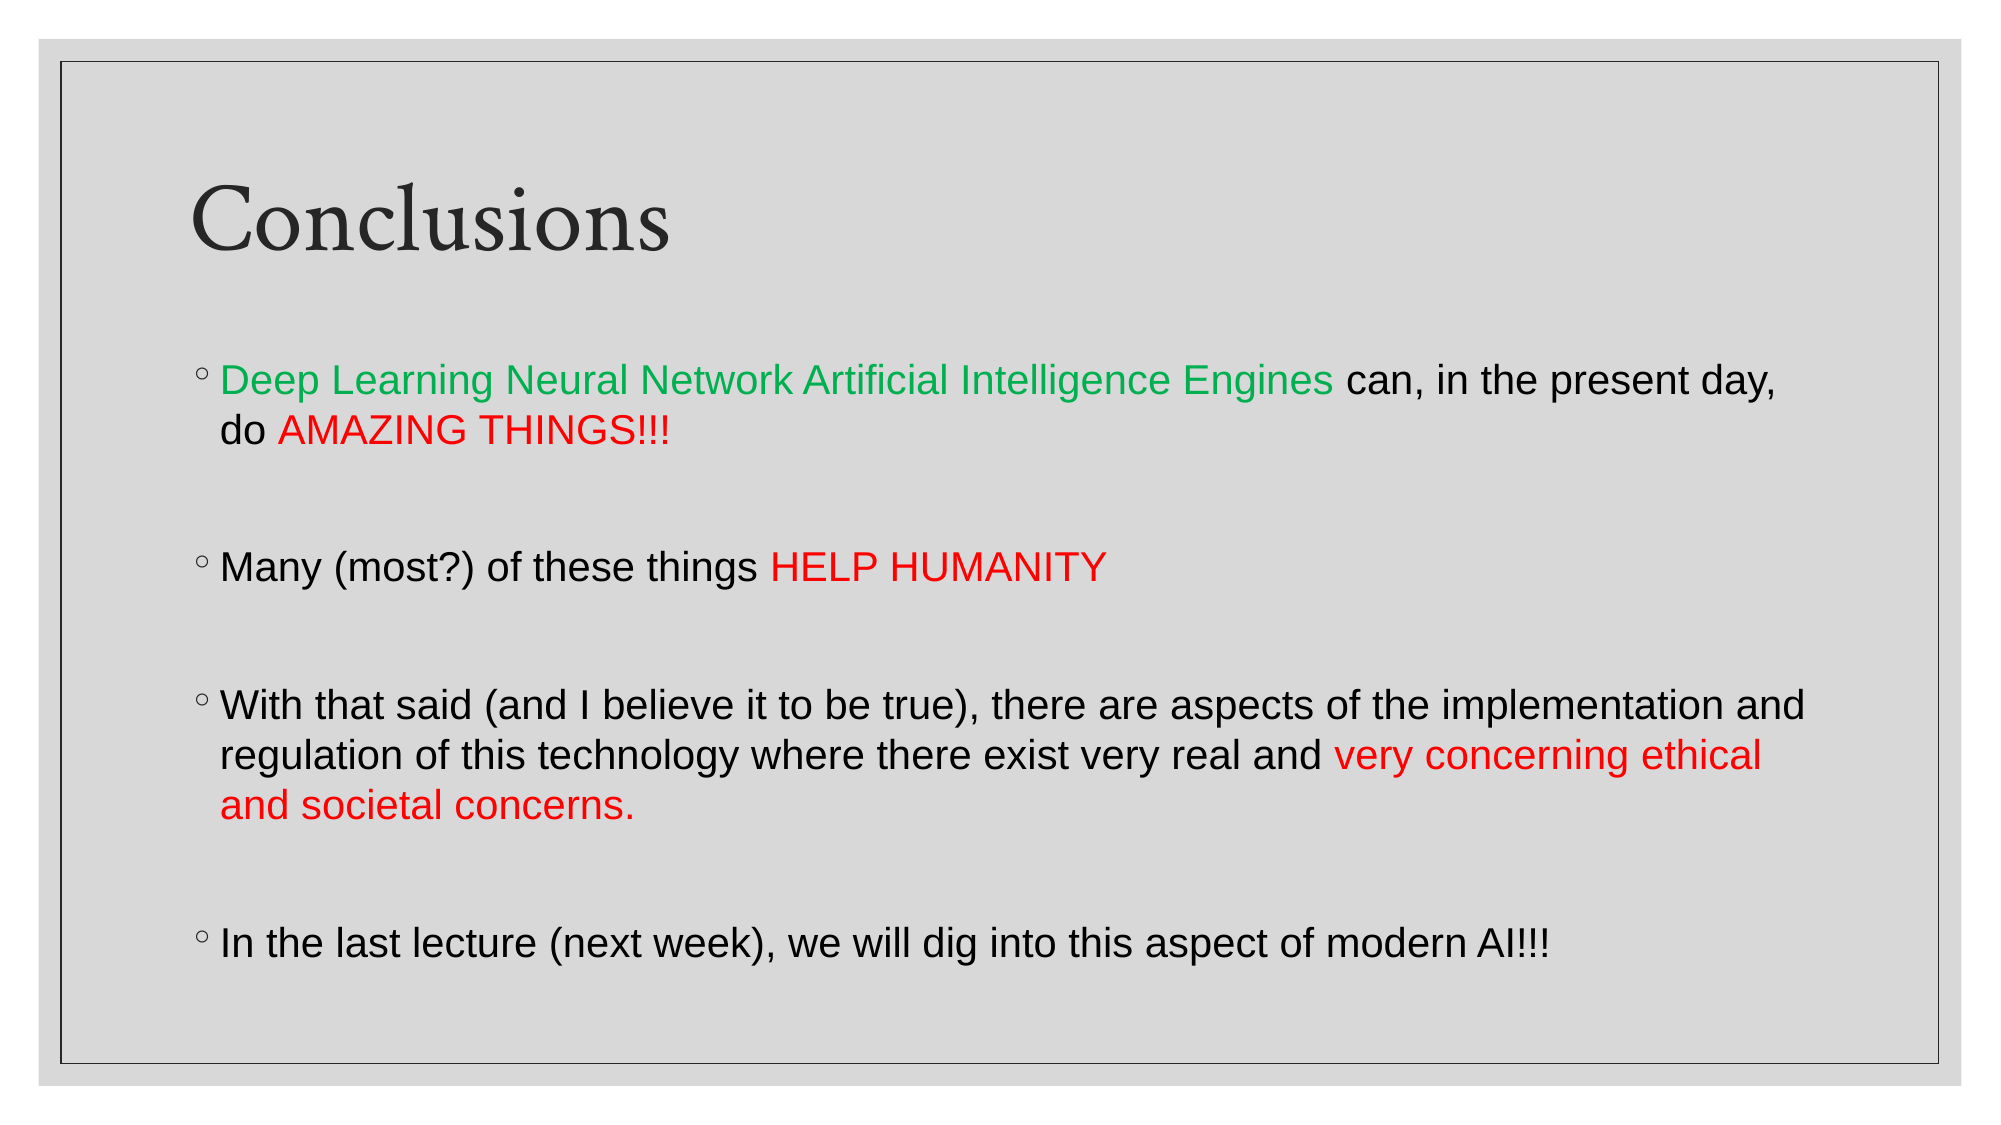

# Conclusions
Deep Learning Neural Network Artificial Intelligence Engines can, in the present day, do AMAZING THINGS!!!

Many (most?) of these things HELP HUMANITY

With that said (and I believe it to be true), there are aspects of the implementation and regulation of this technology where there exist very real and very concerning ethical and societal concerns.

In the last lecture (next week), we will dig into this aspect of modern AI!!!